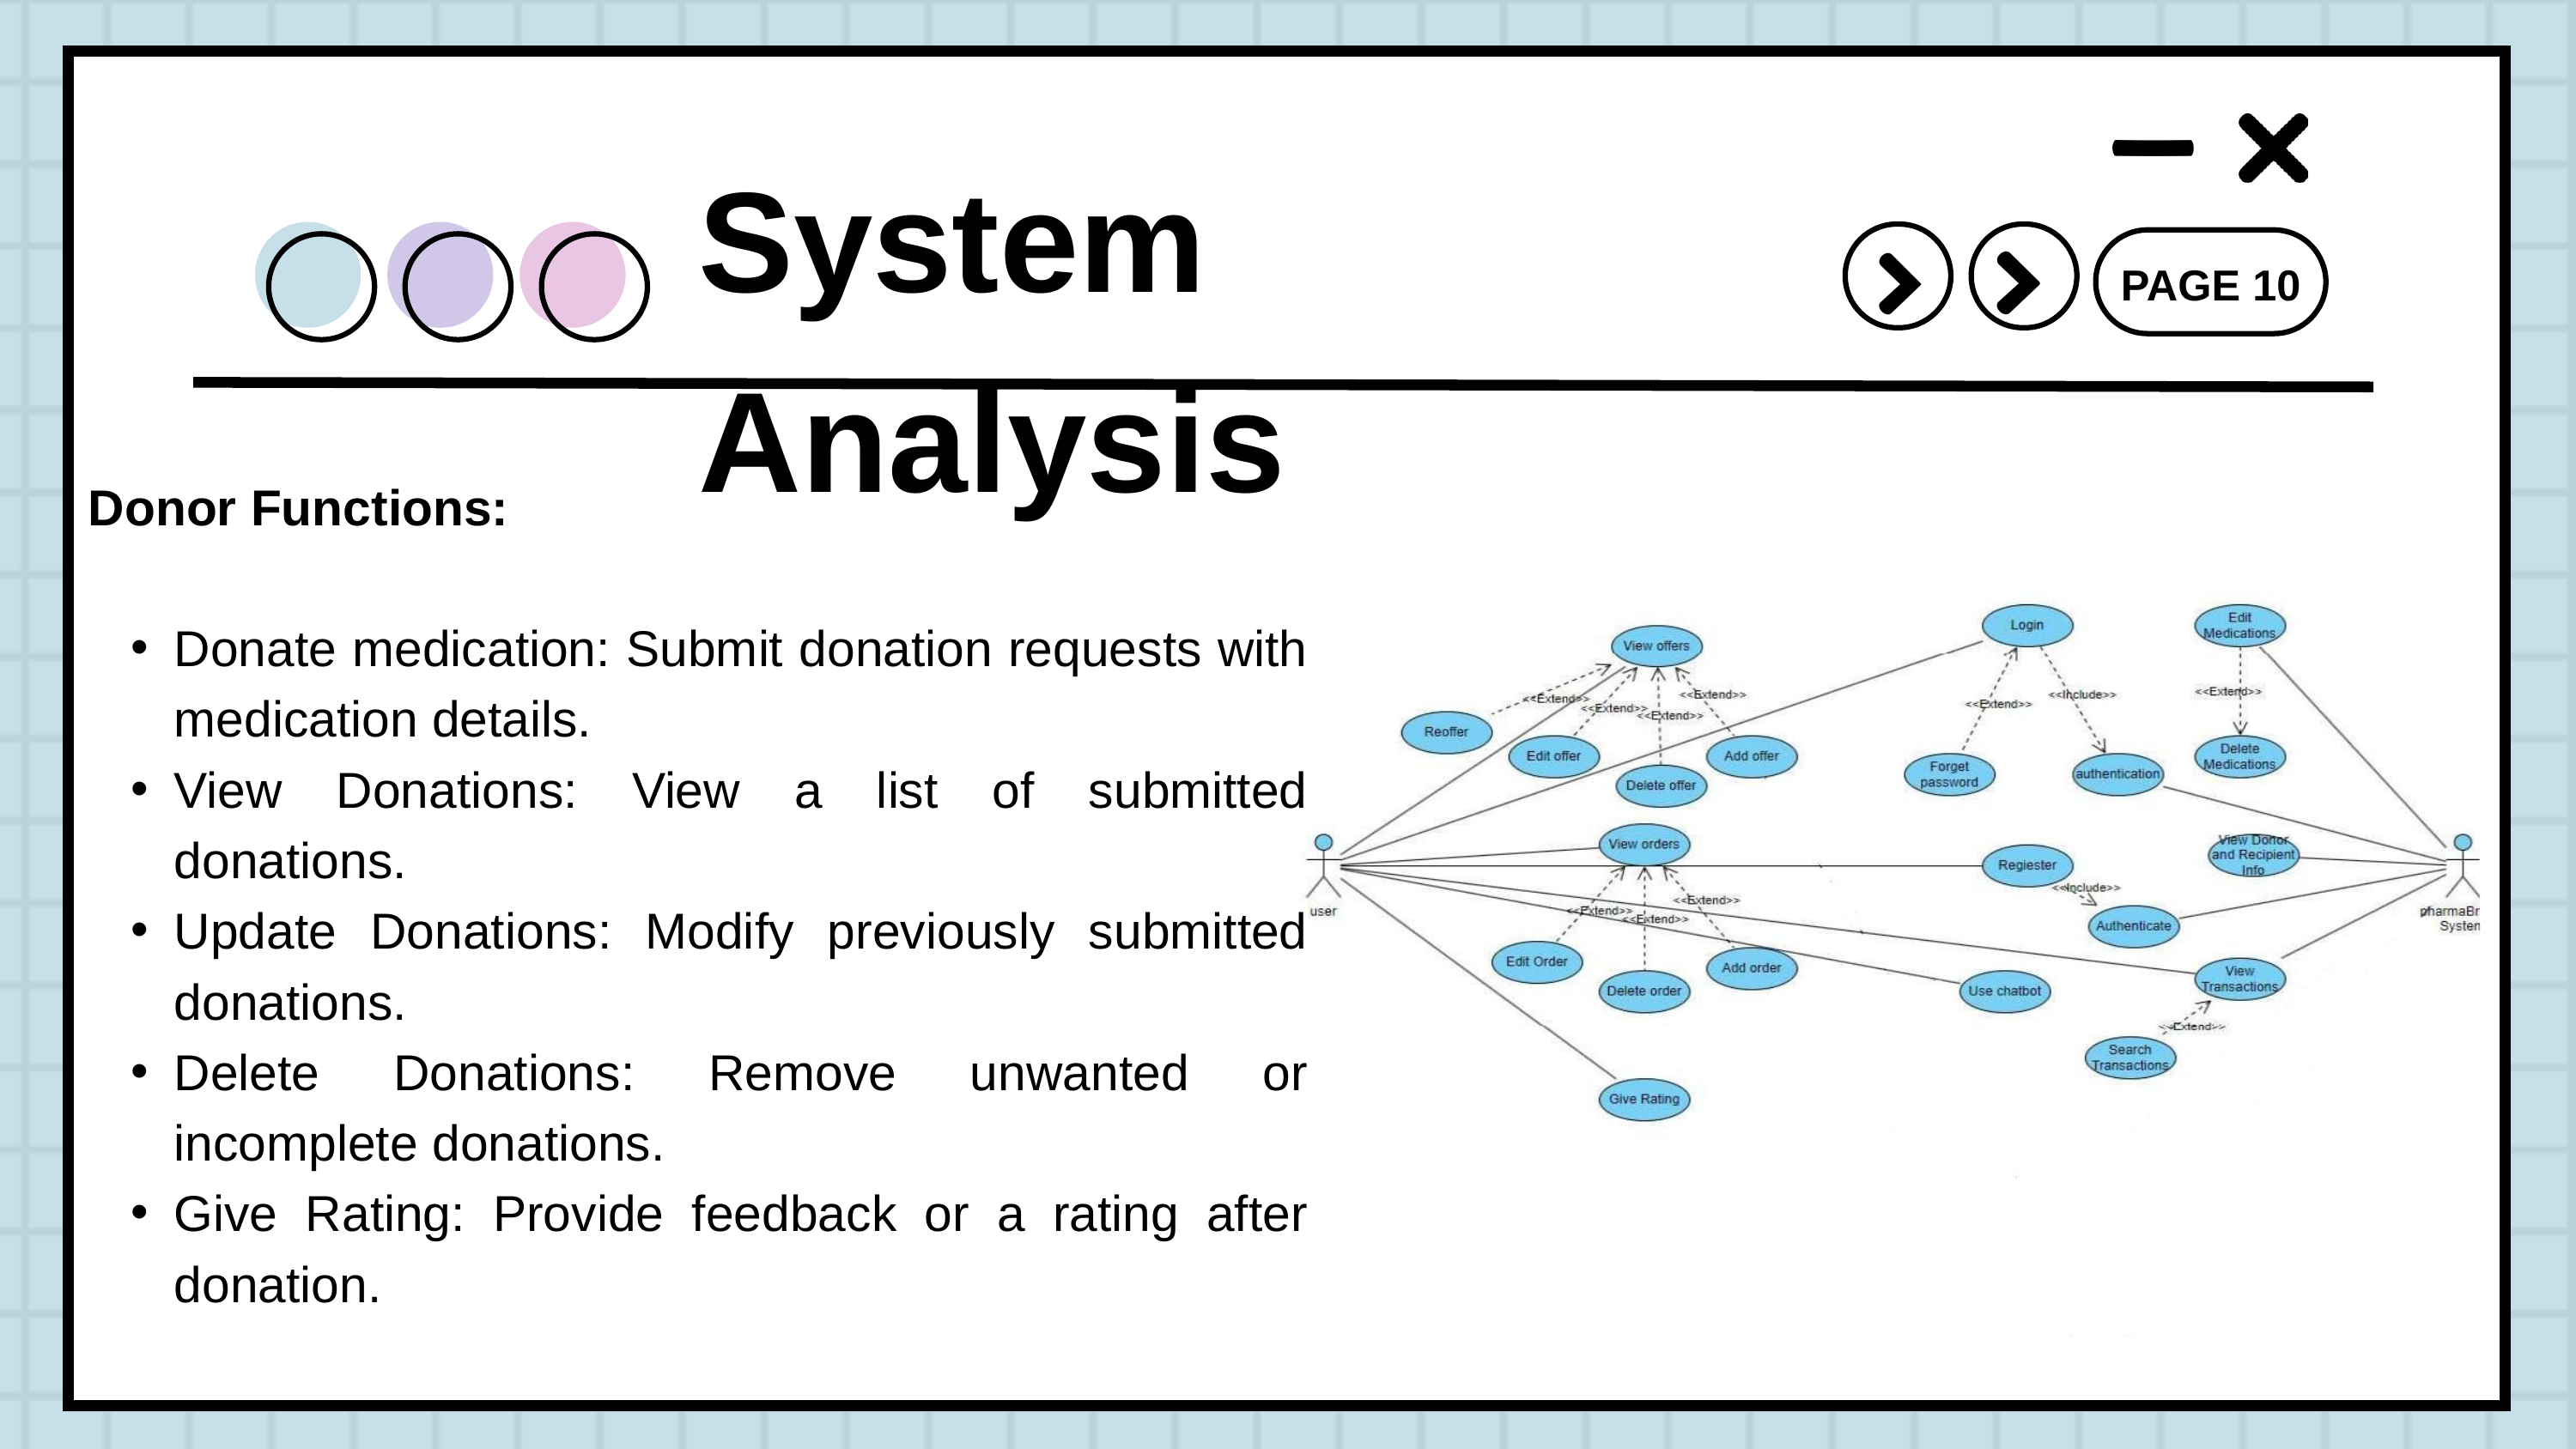

System Analysis

PAGE 10

Donor Functions:

Donate medication: Submit donation requests with medication details.
View Donations: View a list of submitted donations.
Update Donations: Modify previously submitted donations.
Delete Donations: Remove unwanted or incomplete donations.
Give Rating: Provide feedback or a rating after donation.